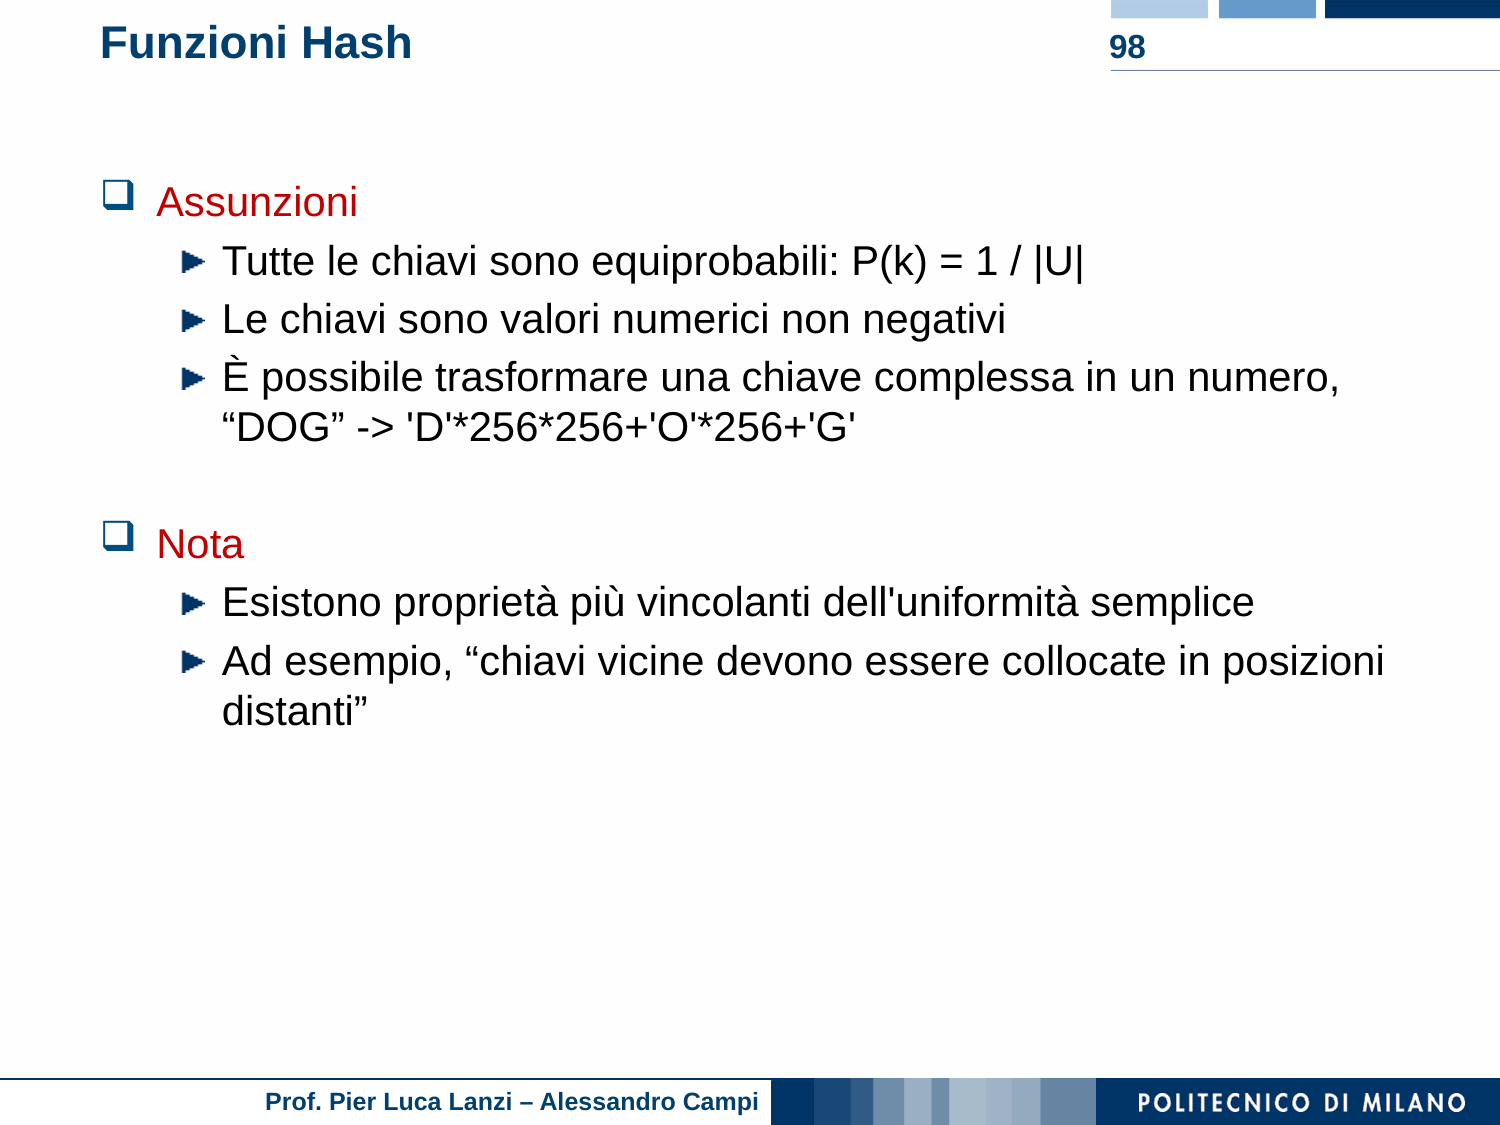

# Funzioni Hash
98
Assunzioni
Tutte le chiavi sono equiprobabili: P(k) = 1 / |U|
Le chiavi sono valori numerici non negativi
È possibile trasformare una chiave complessa in un numero, “DOG” -> 'D'*256*256+'O'*256+'G'

Nota
Esistono proprietà più vincolanti dell'uniformità semplice
Ad esempio, “chiavi vicine devono essere collocate in posizioni distanti”